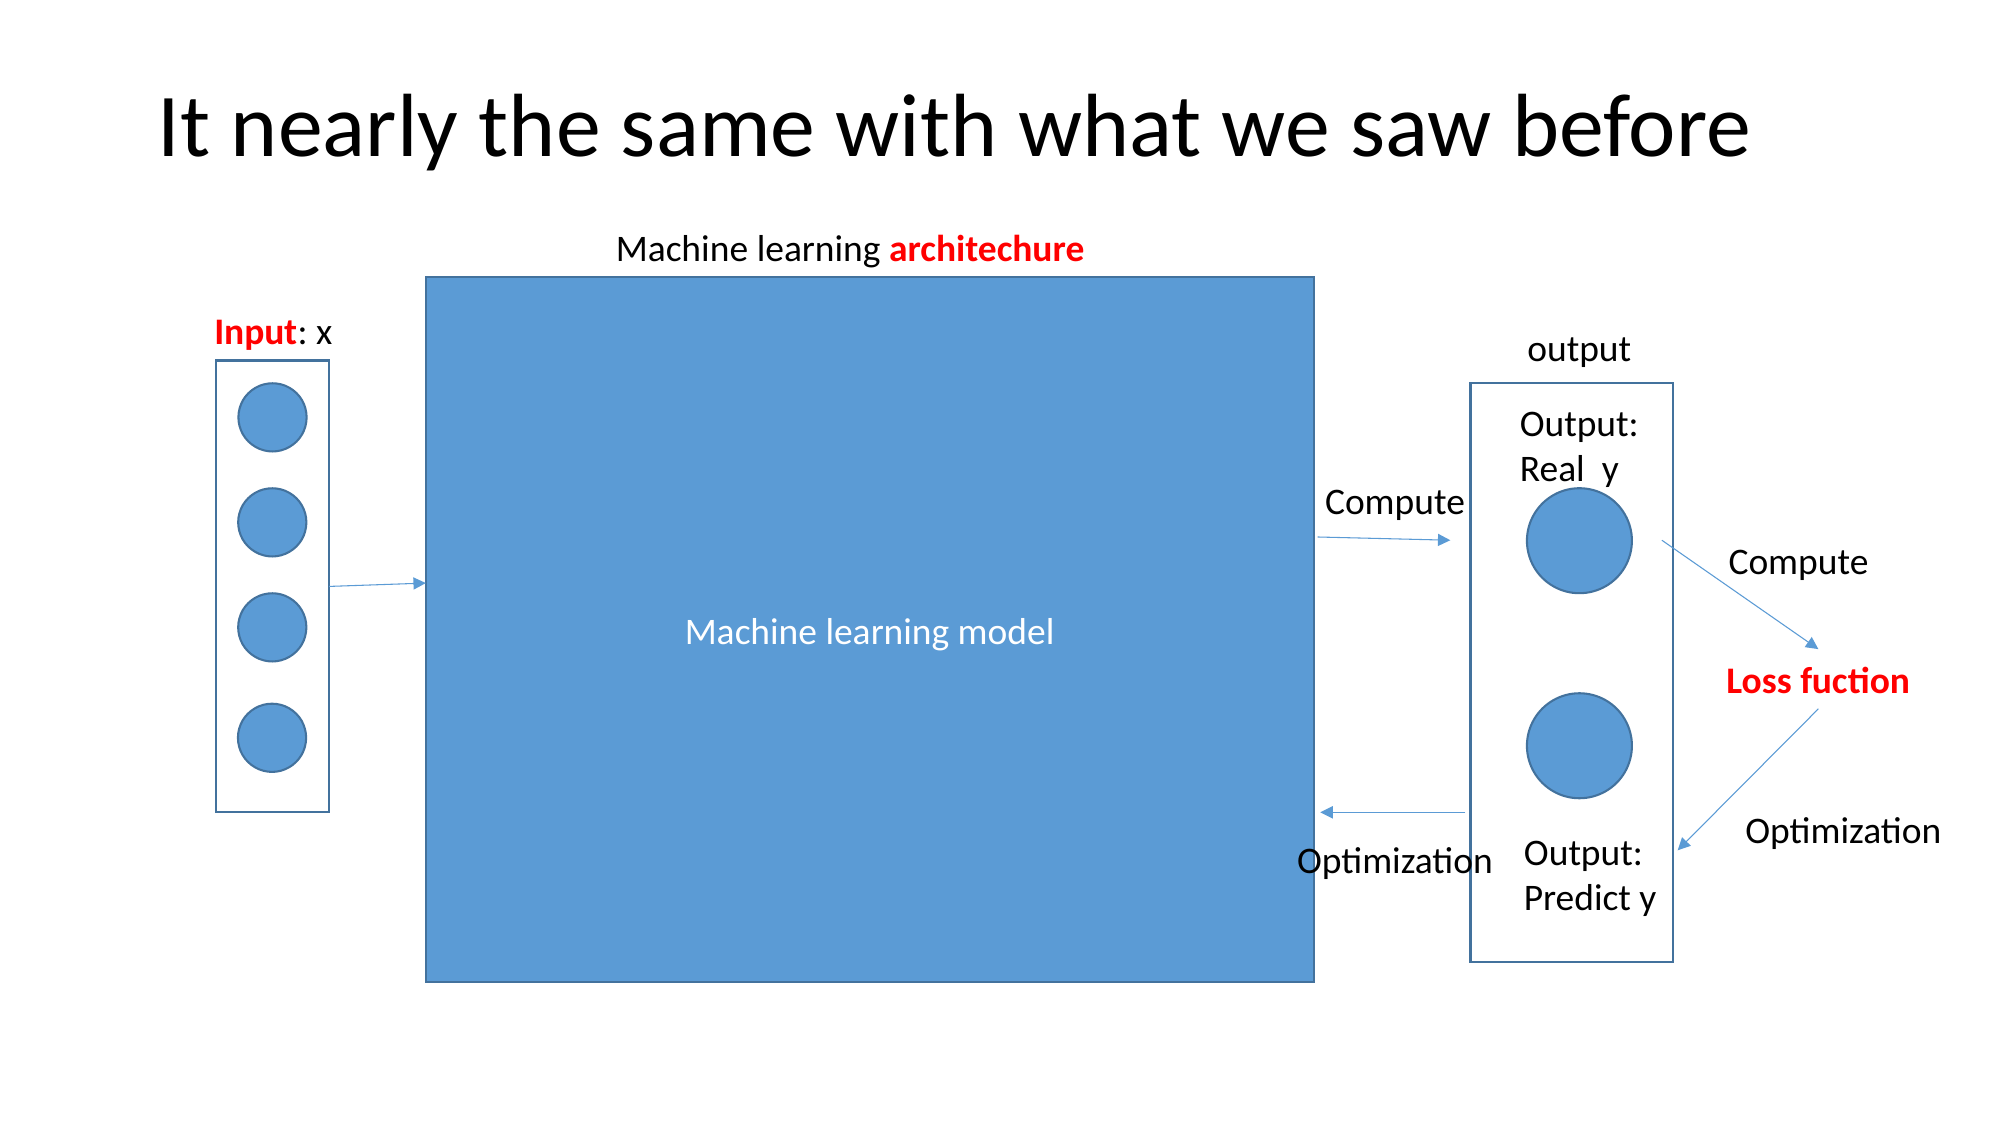

# It nearly the same with what we saw before
Machine learning architechure
Machine learning model
Input: x
output

Output:
Real  y
Compute

Compute

Loss fuction

Optimization
Output:
Predict y
Optimization